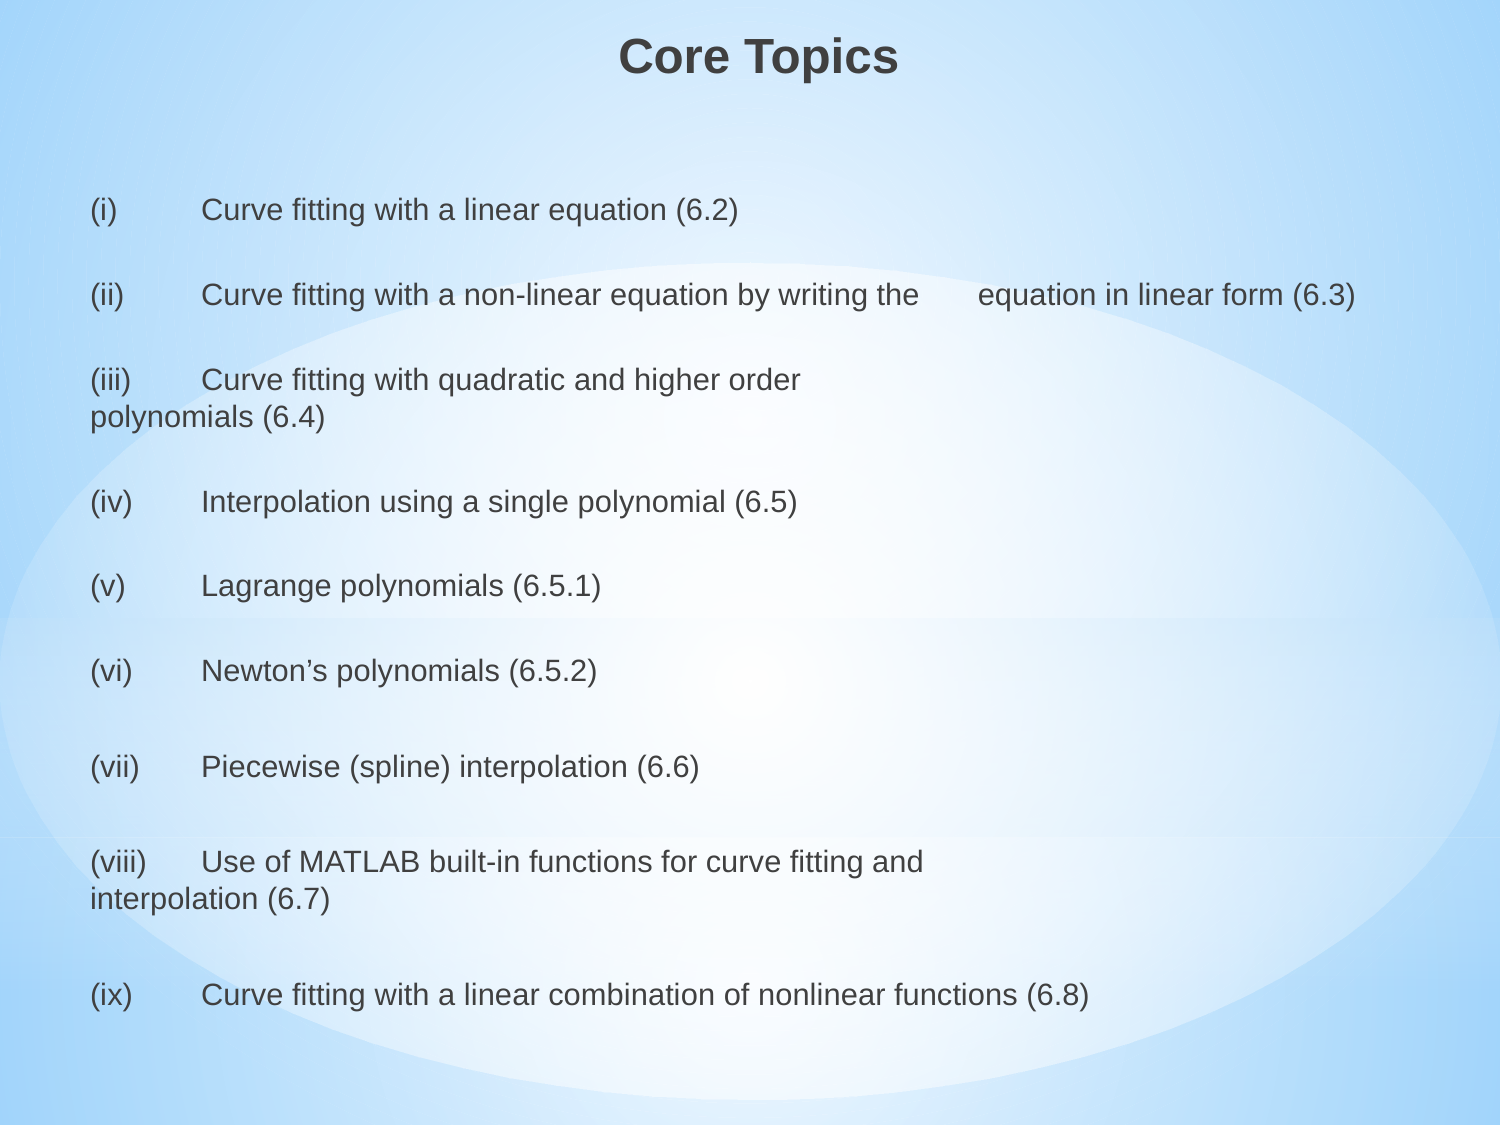

Core Topics

	(i) 	Curve fitting with a linear equation (6.2)
	(ii) 	Curve fitting with a non-linear equation by writing the 			equation in linear form (6.3)
	(iii)	Curve fitting with quadratic and higher order
		polynomials (6.4)
	(iv) 	Interpolation using a single polynomial (6.5)
	(v) 	Lagrange polynomials (6.5.1)
	(vi) 	Newton’s polynomials (6.5.2)

	(vii)	Piecewise (spline) interpolation (6.6)

	(viii)	Use of MATLAB built-in functions for curve fitting and
		interpolation (6.7)

	(ix)	Curve fitting with a linear combination of nonlinear functions (6.8)